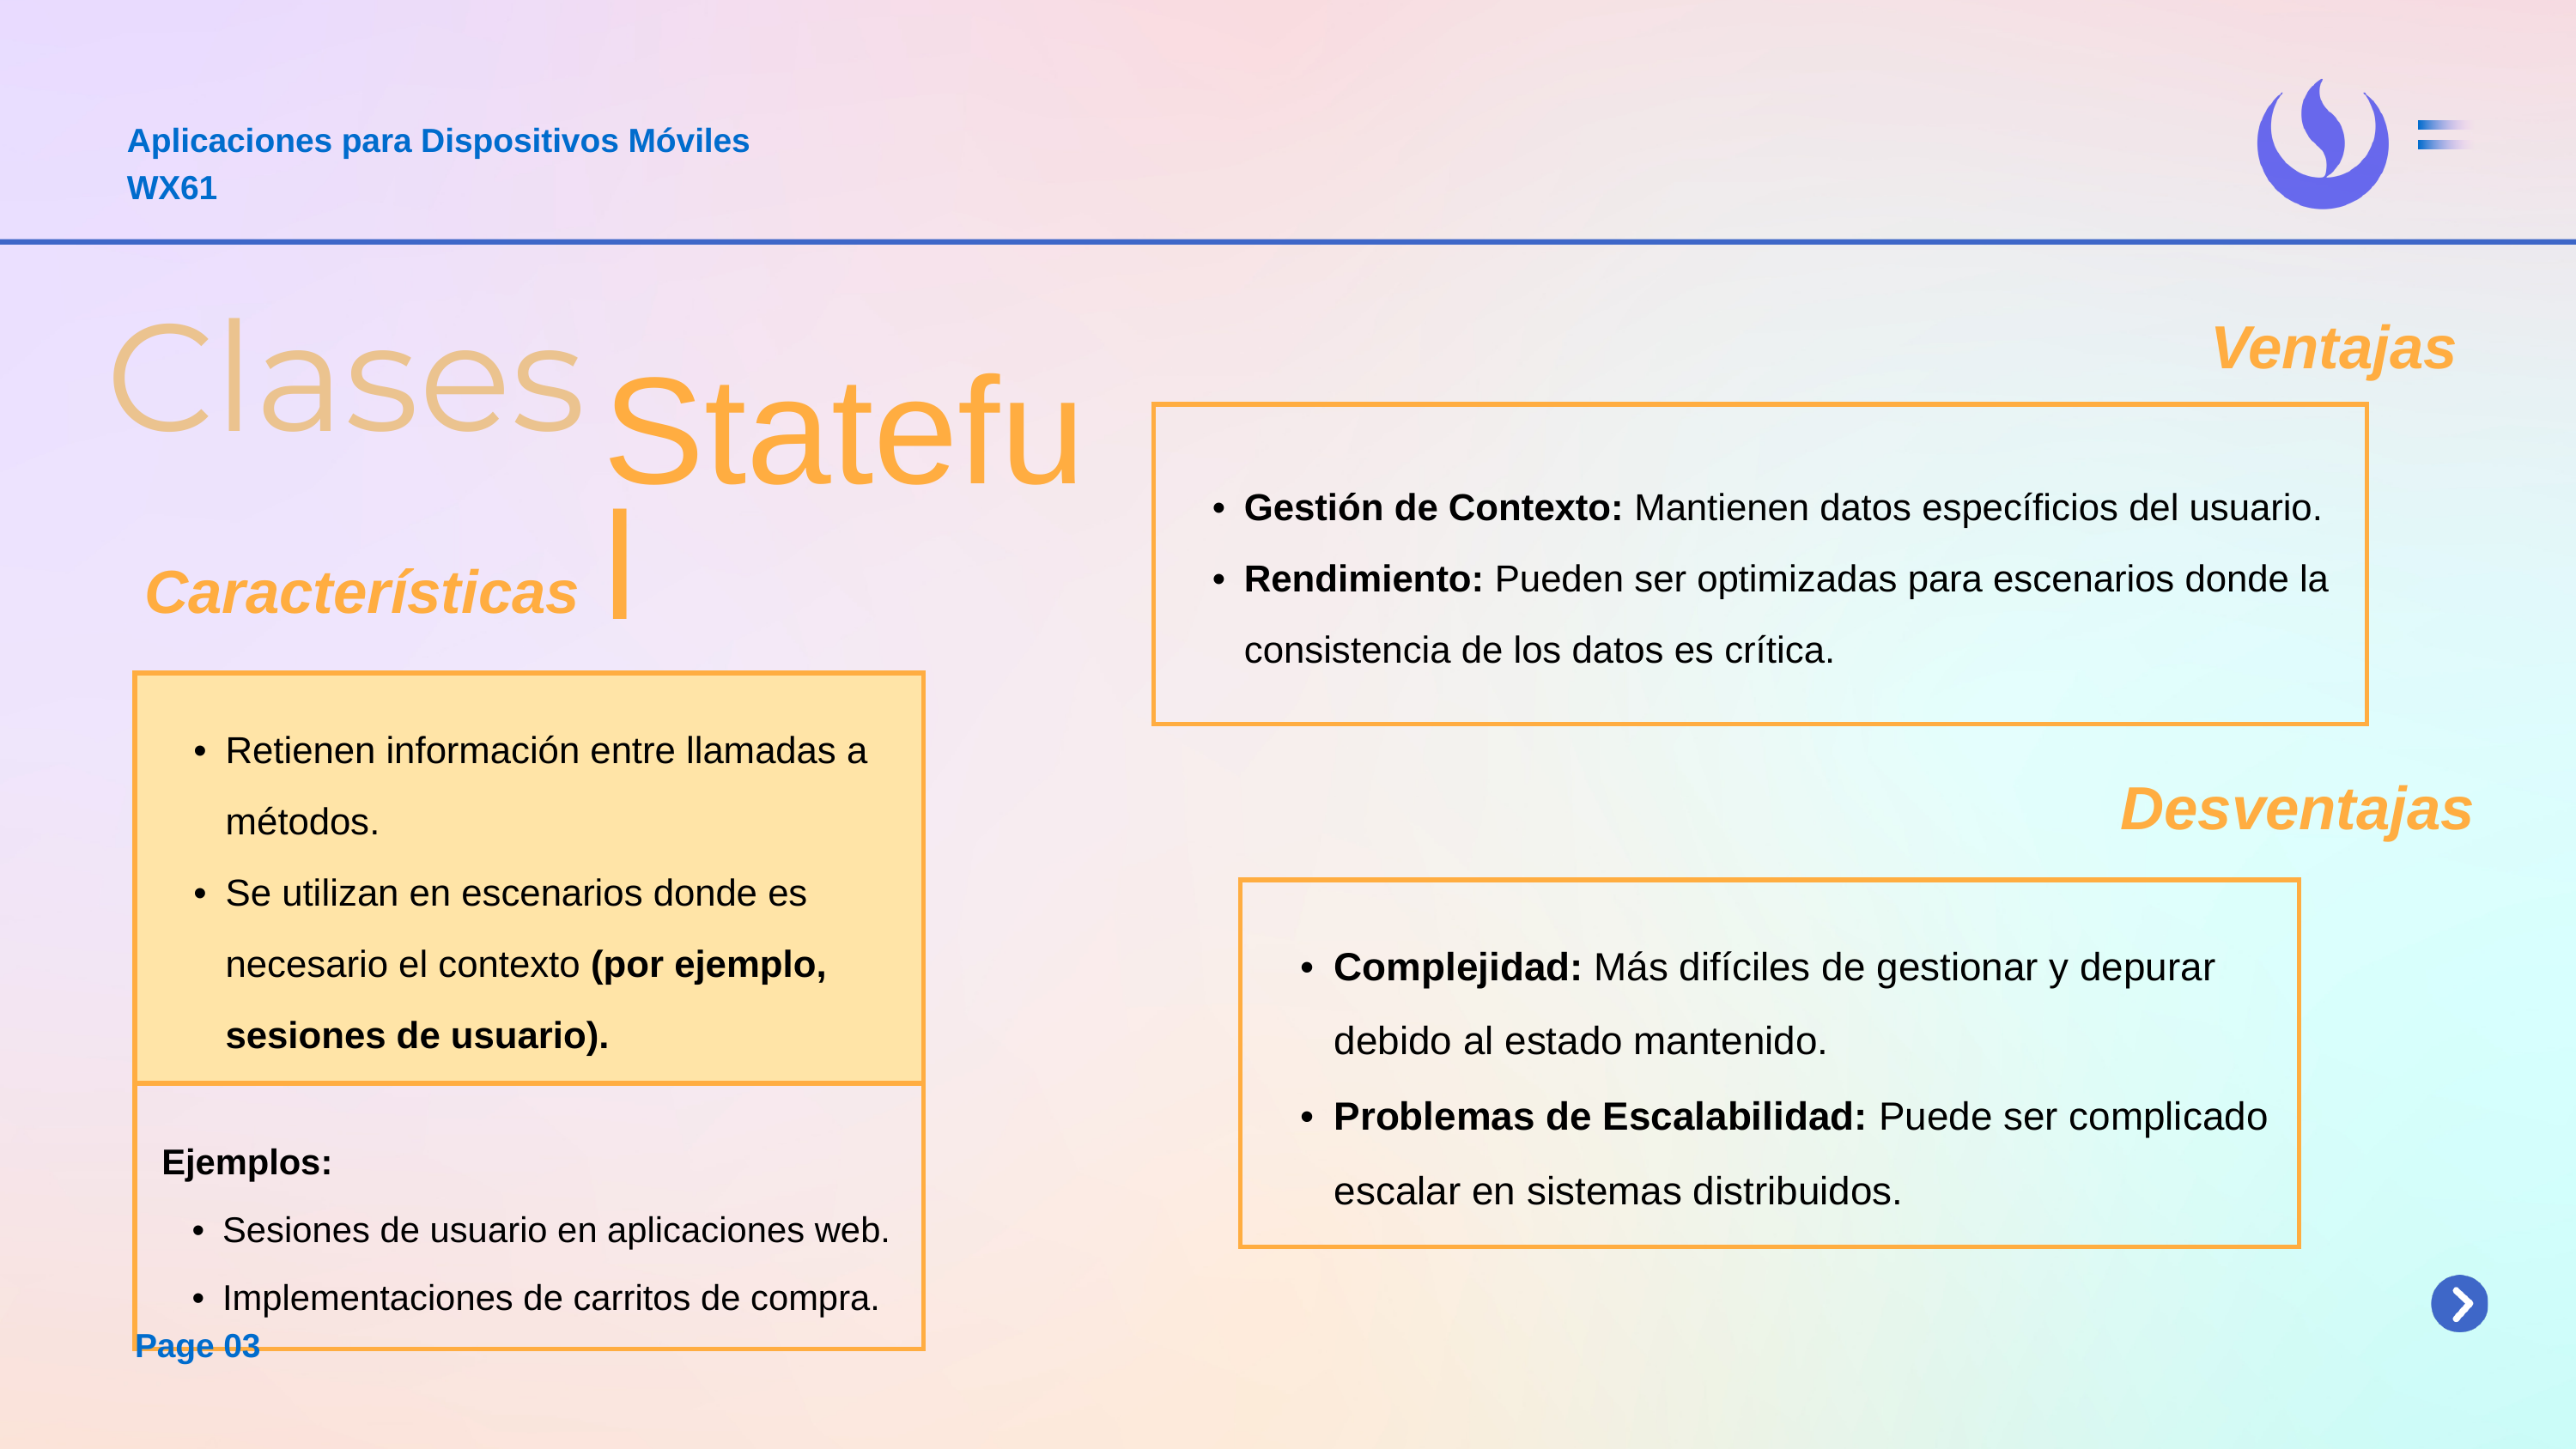

Aplicaciones para Dispositivos Móviles

WX61

Ventajas
Clases
Stateful
| Gestión de Contexto: Mantienen datos específicios del usuario. Rendimiento: Pueden ser optimizadas para escenarios donde la consistencia de los datos es crítica. |
| --- |
Características
| Retienen información entre llamadas a métodos. Se utilizan en escenarios donde es necesario el contexto (por ejemplo, sesiones de usuario). |
| --- |
| Ejemplos: Sesiones de usuario en aplicaciones web. Implementaciones de carritos de compra. |
Desventajas
| Complejidad: Más difíciles de gestionar y depurar debido al estado mantenido. Problemas de Escalabilidad: Puede ser complicado escalar en sistemas distribuidos. |
| --- |

Page 03